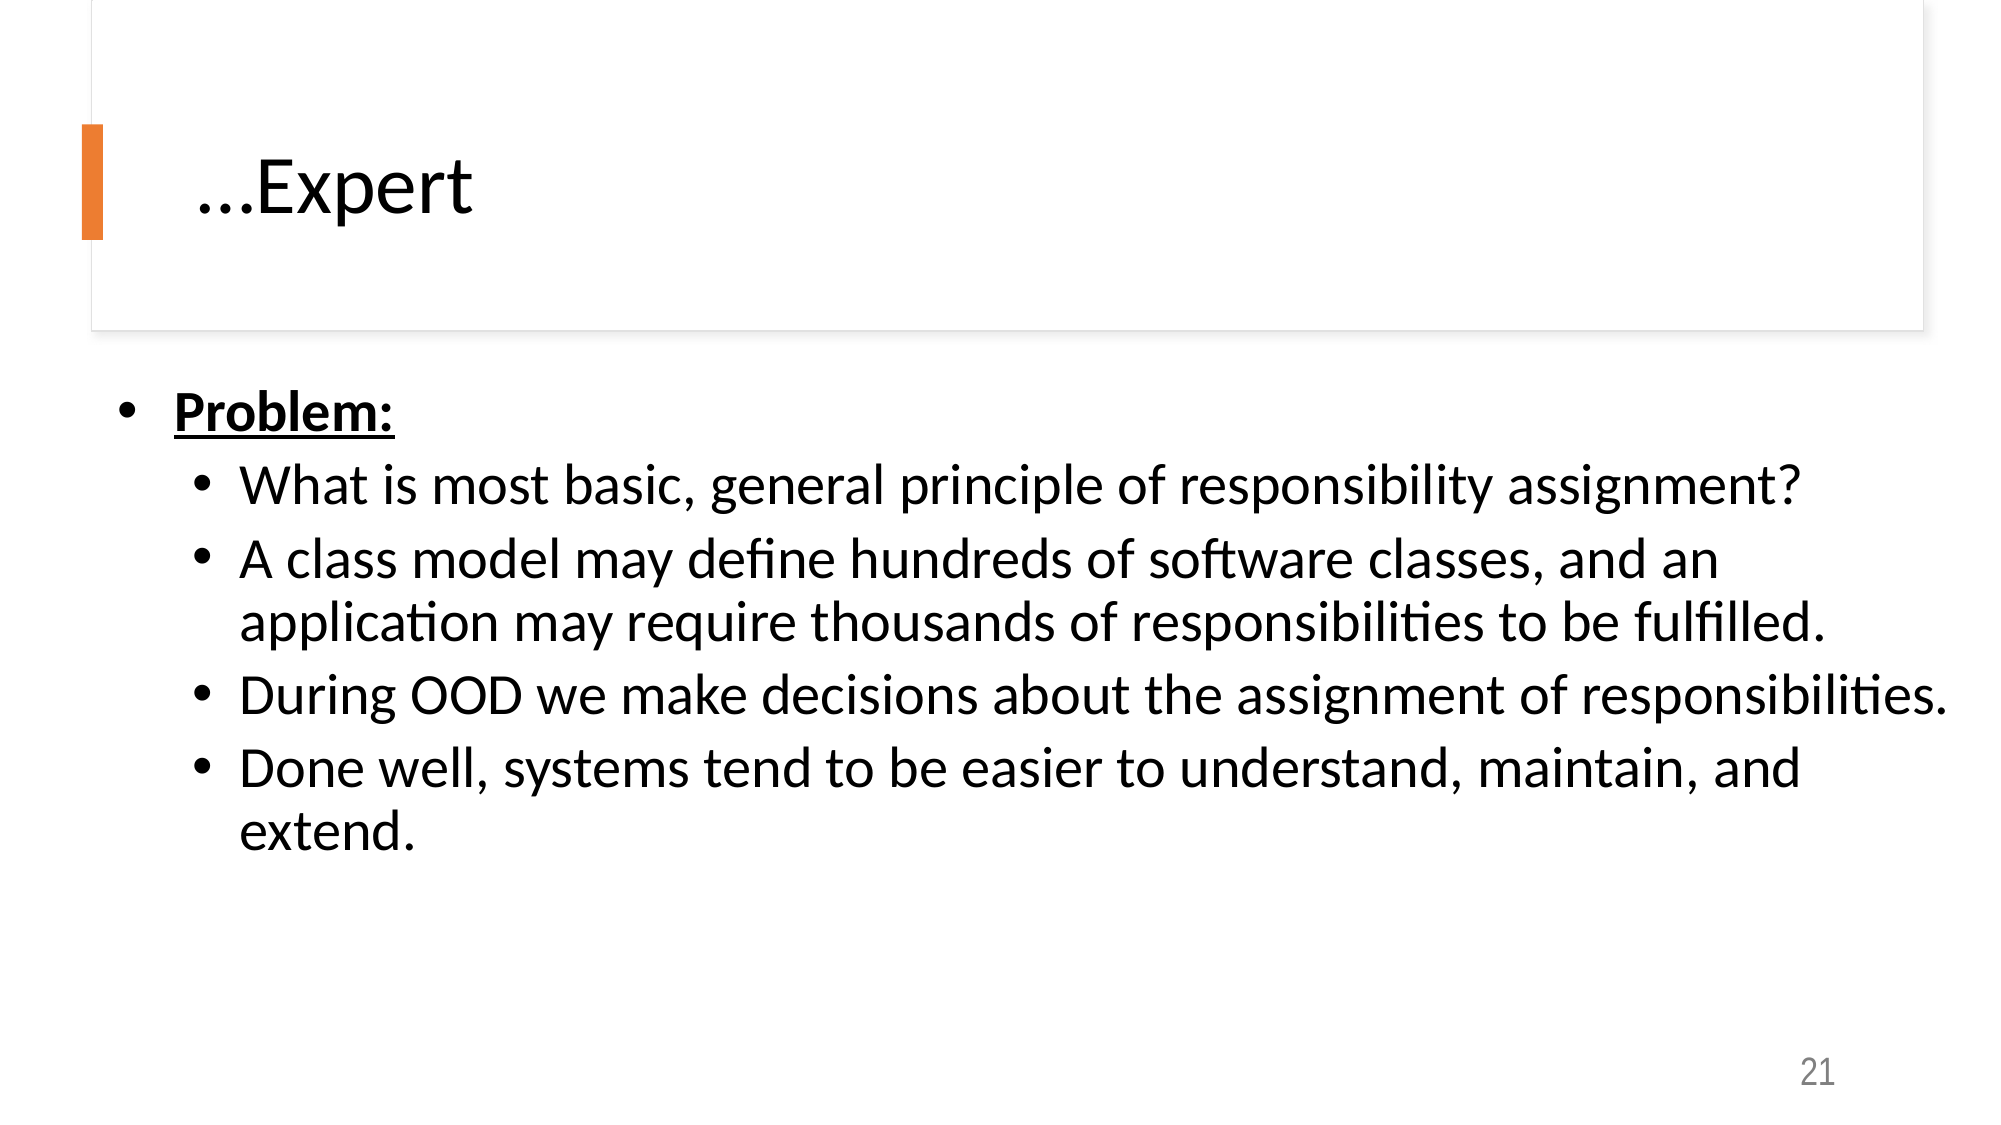

# …Expert

Problem:
What is most basic, general principle of responsibility assignment?
A class model may define hundreds of software classes, and an application may require thousands of responsibilities to be fulfilled.
During OOD we make decisions about the assignment of responsibilities.
Done well, systems tend to be easier to understand, maintain, and extend.
21